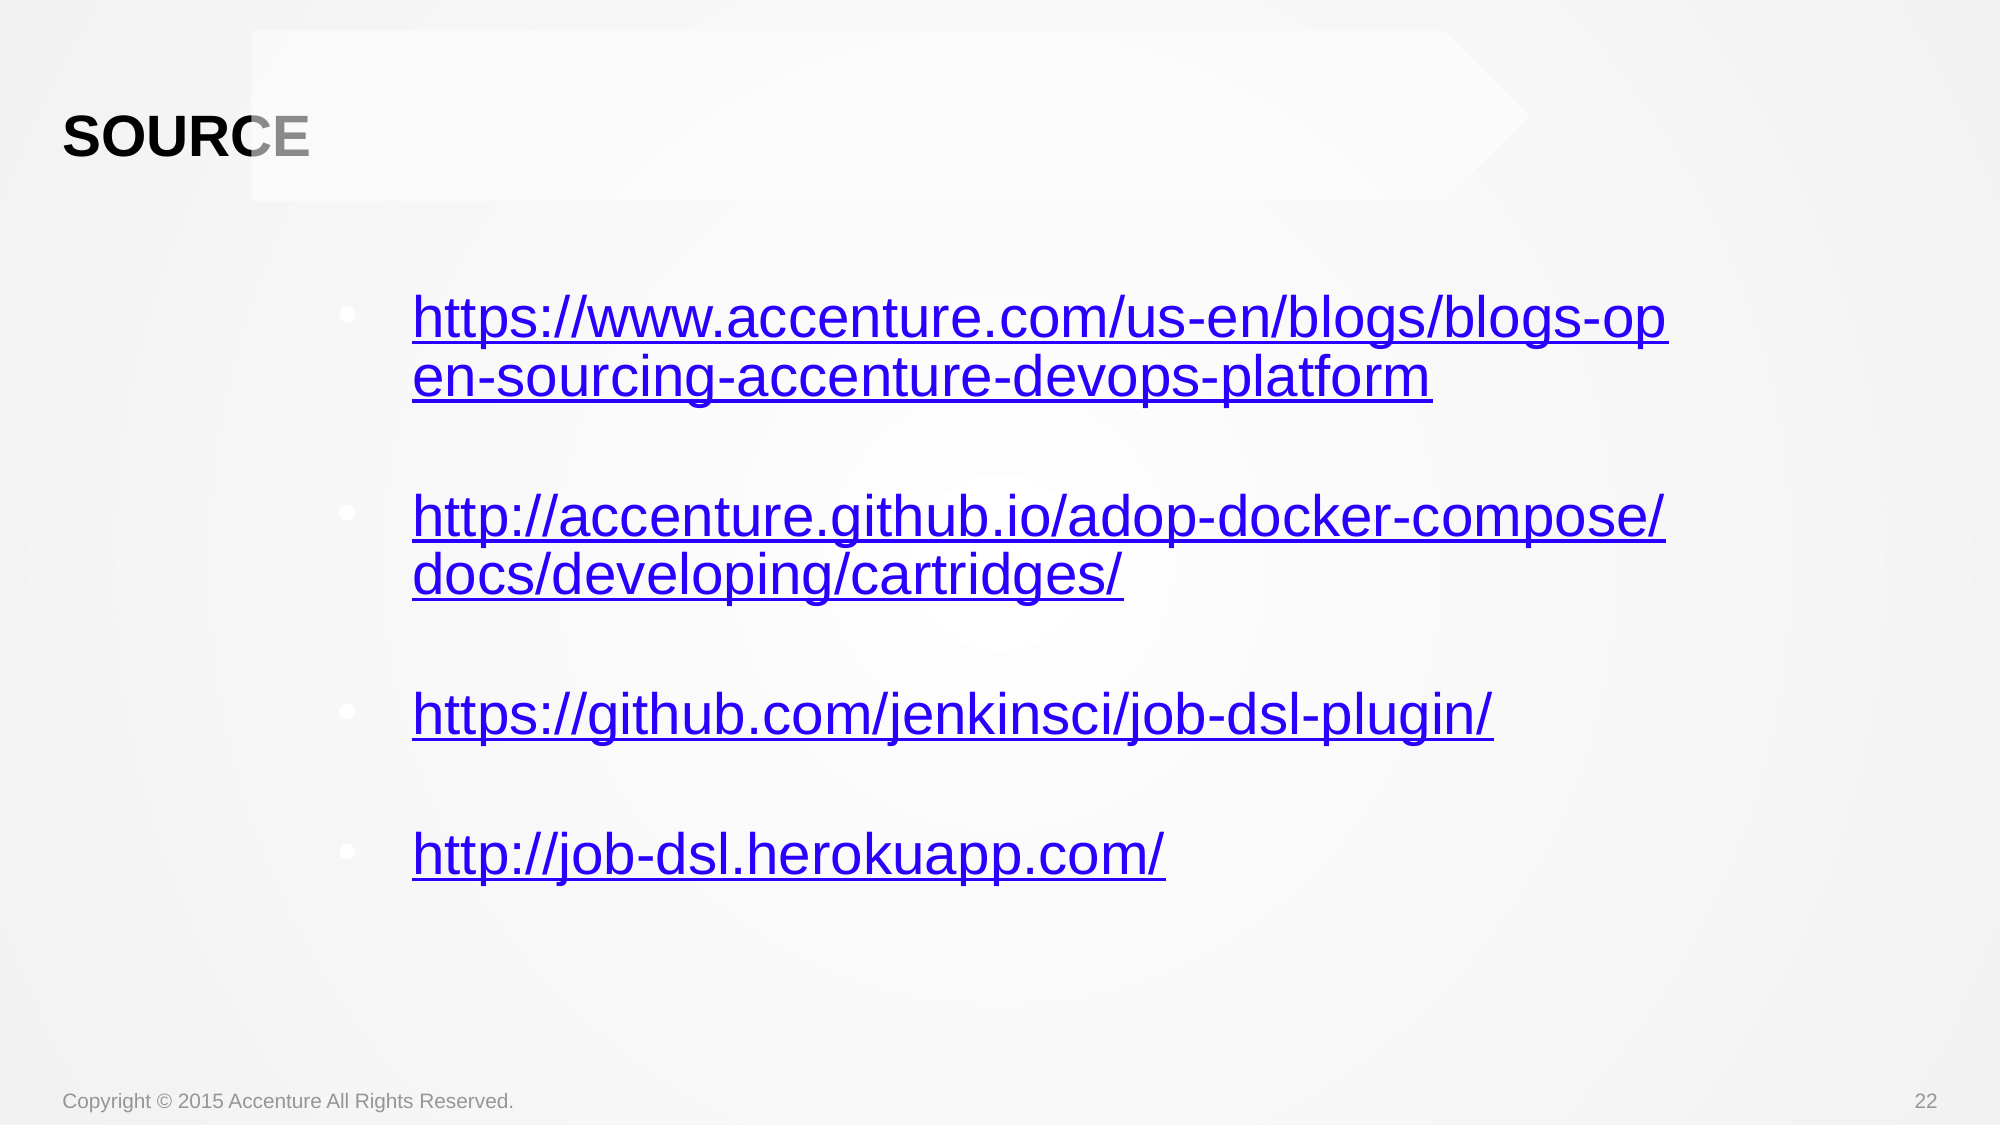

# Source

https://www.accenture.com/us-en/blogs/blogs-open-sourcing-accenture-devops-platform

http://accenture.github.io/adop-docker-compose/docs/developing/cartridges/

https://github.com/jenkinsci/job-dsl-plugin/

http://job-dsl.herokuapp.com/

Copyright © 2015 Accenture All Rights Reserved.
22